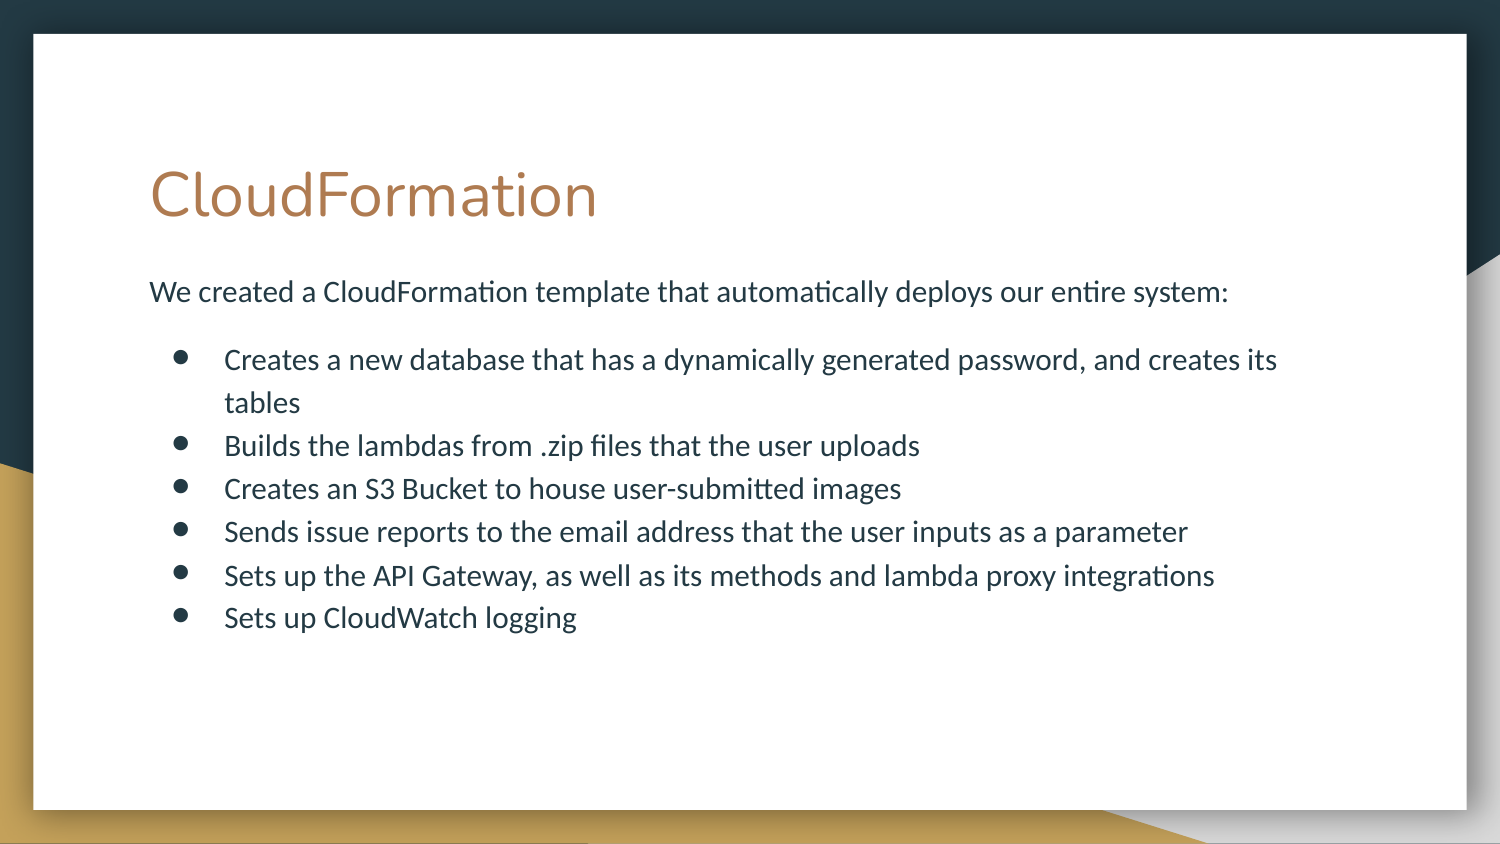

# CloudFormation
We created a CloudFormation template that automatically deploys our entire system:
Creates a new database that has a dynamically generated password, and creates its tables
Builds the lambdas from .zip files that the user uploads
Creates an S3 Bucket to house user-submitted images
Sends issue reports to the email address that the user inputs as a parameter
Sets up the API Gateway, as well as its methods and lambda proxy integrations
Sets up CloudWatch logging